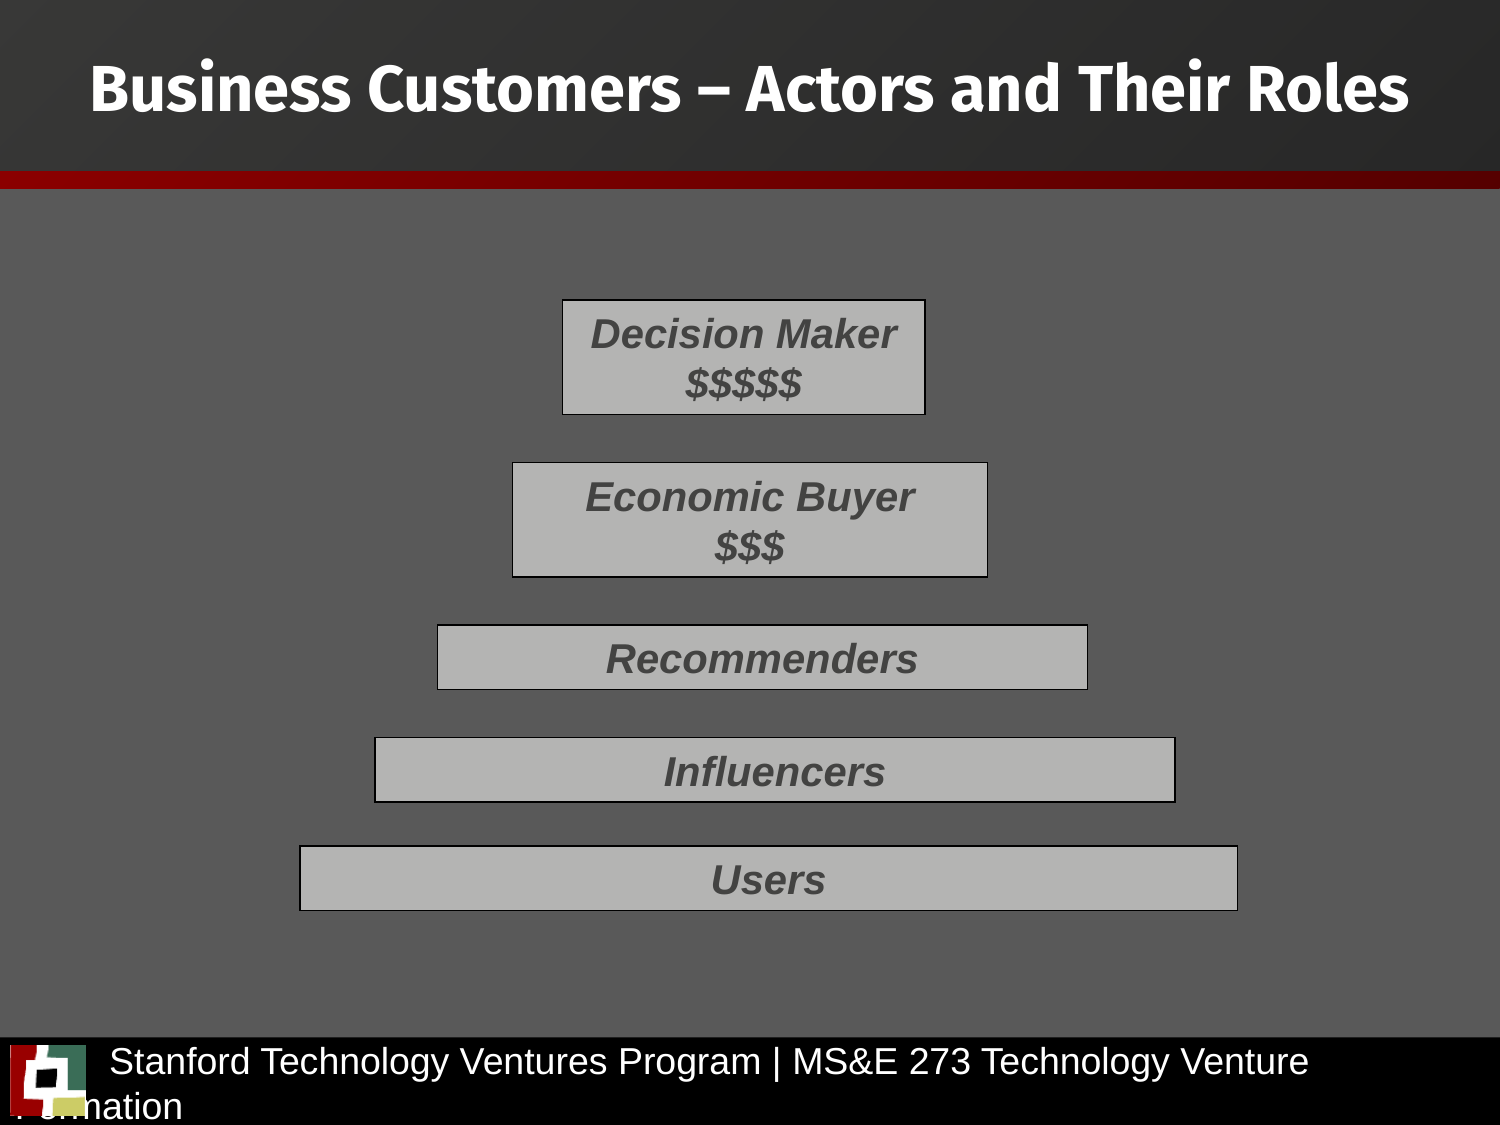

# Business Customers – Actors and Their Roles
Decision Maker
$$$$$
Economic Buyer
$$$
Recommenders
Influencers
Users